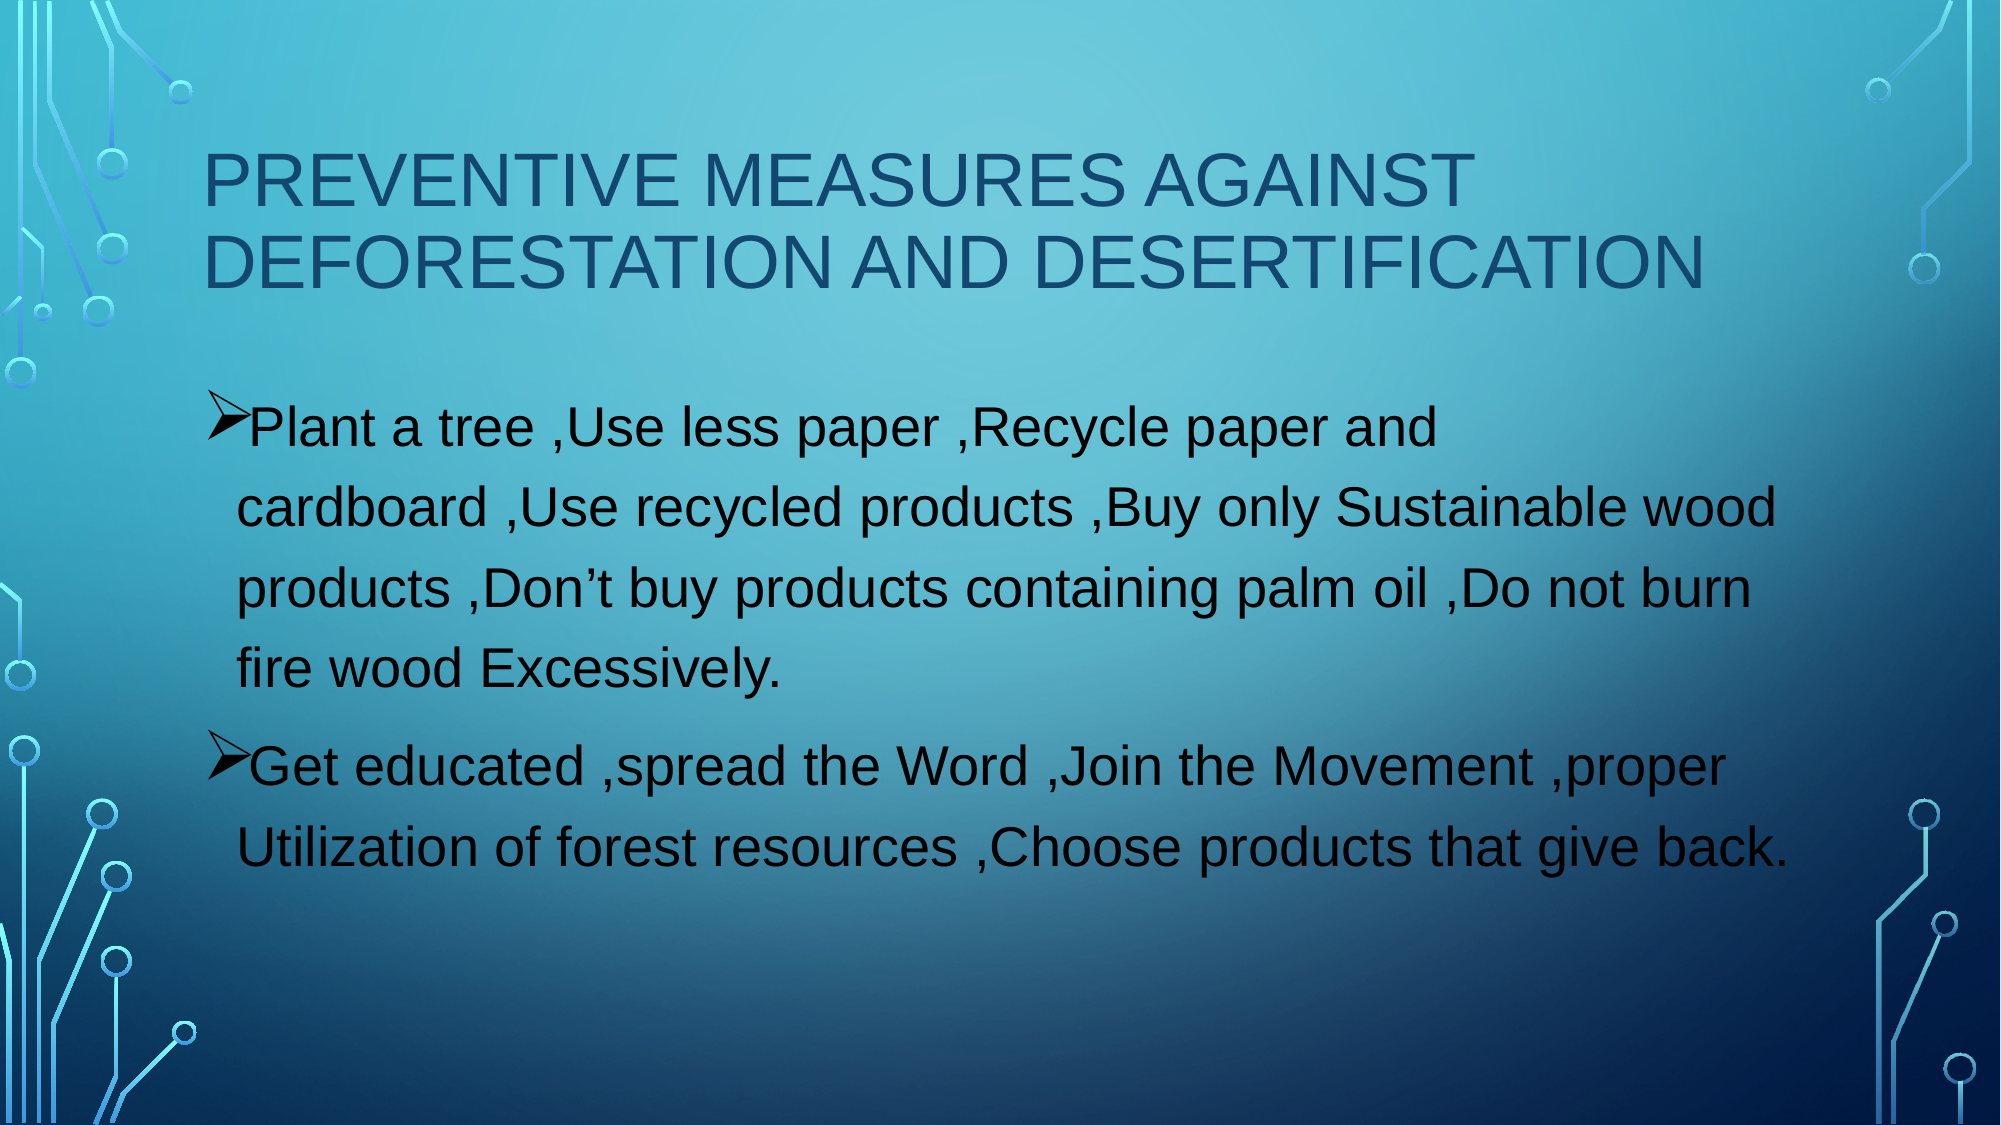

# PREVENTIVE MEASURES AGAINST DEFORESTATION AND DESERTIFICATION
Plant a tree ,Use less paper ,Recycle paper and cardboard ,Use recycled products ,Buy only Sustainable wood products ,Don’t buy products containing palm oil ,Do not burn fire wood Excessively.
Get educated ,spread the Word ,Join the Movement ,proper Utilization of forest resources ,Choose products that give back.